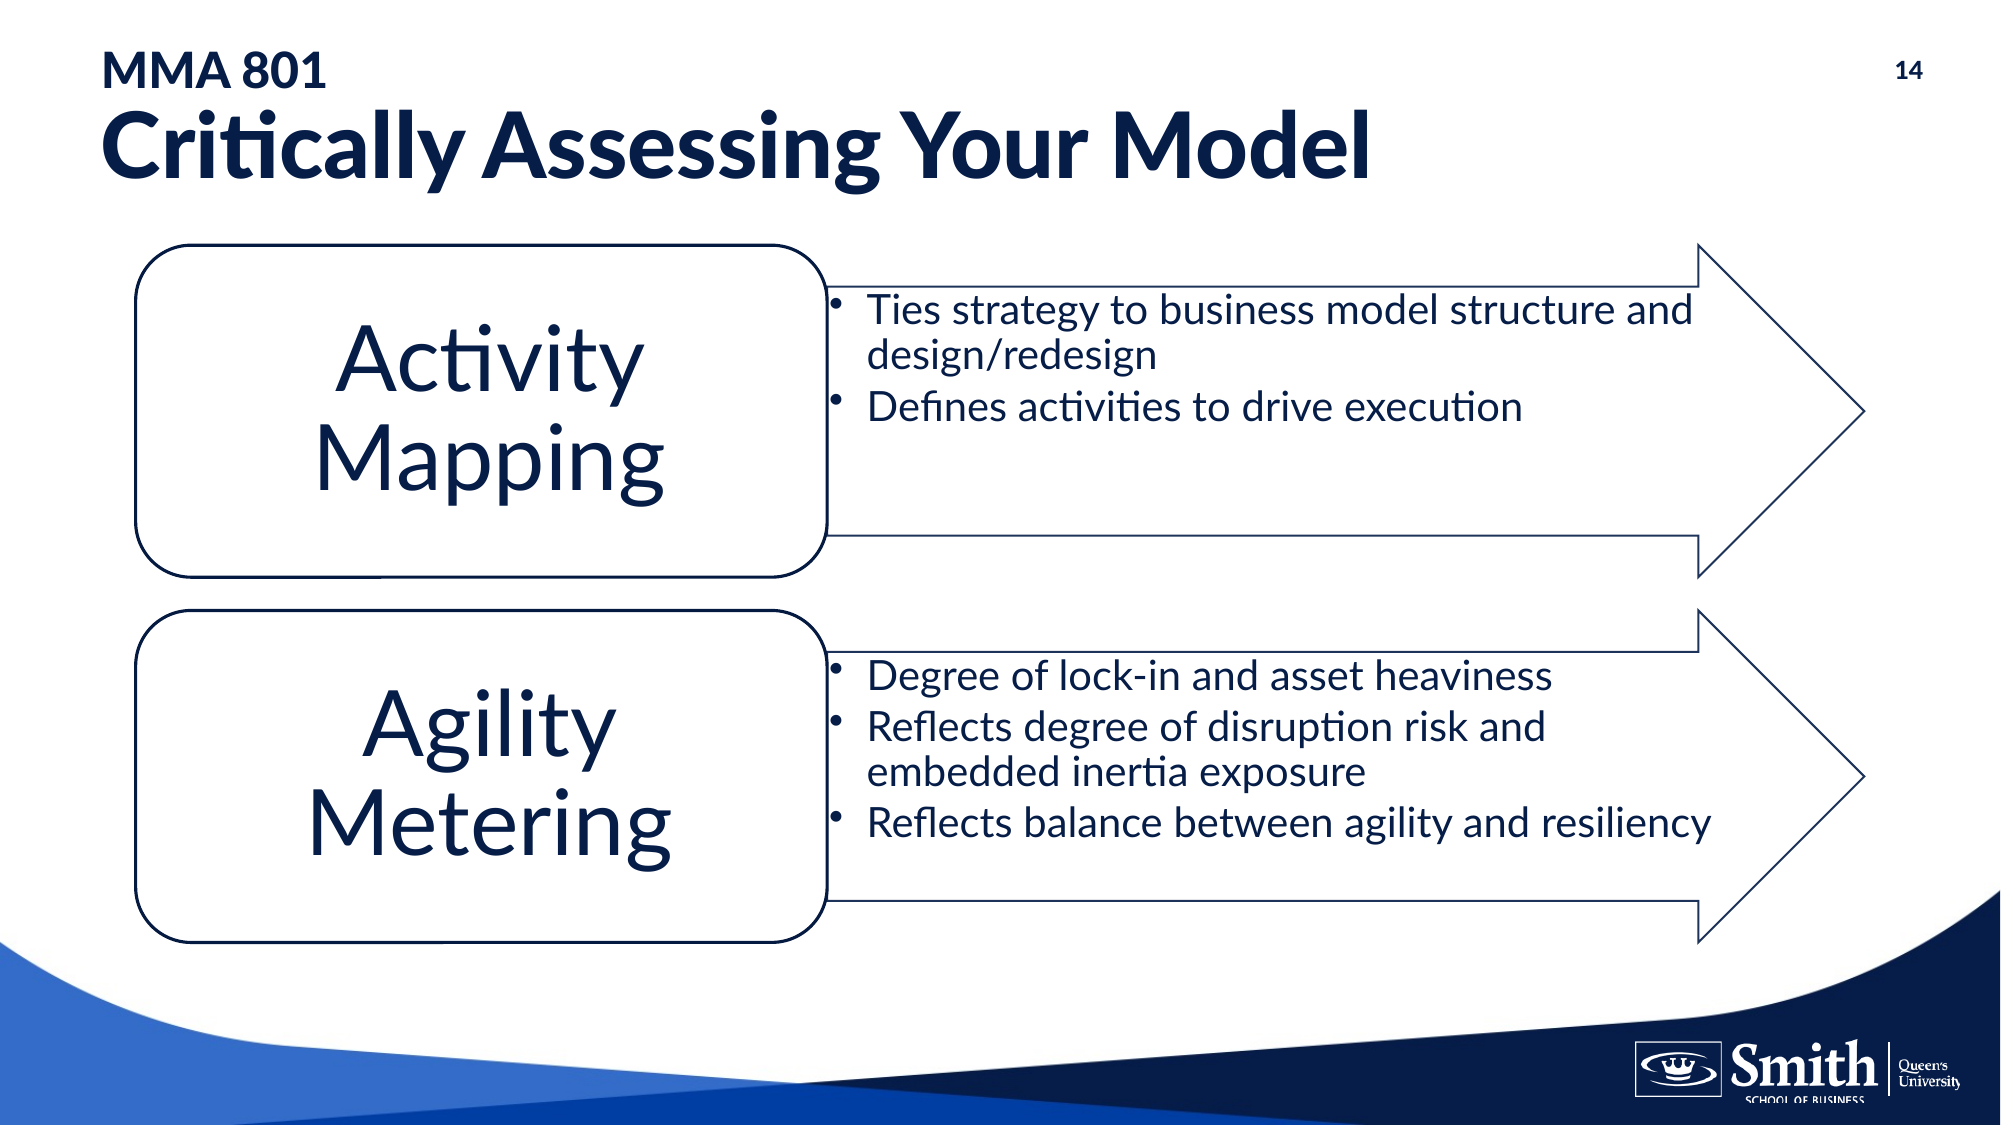

14
# MMAI 801 – Session 2 Revisit
MMA 801
Critically Assessing Your Model
Ties strategy to business model structure and design/redesign
Defines activities to drive execution
Activity Mapping
Degree of lock-in and asset heaviness
Reflects degree of disruption risk and embedded inertia exposure
Reflects balance between agility and resiliency
Agility Metering